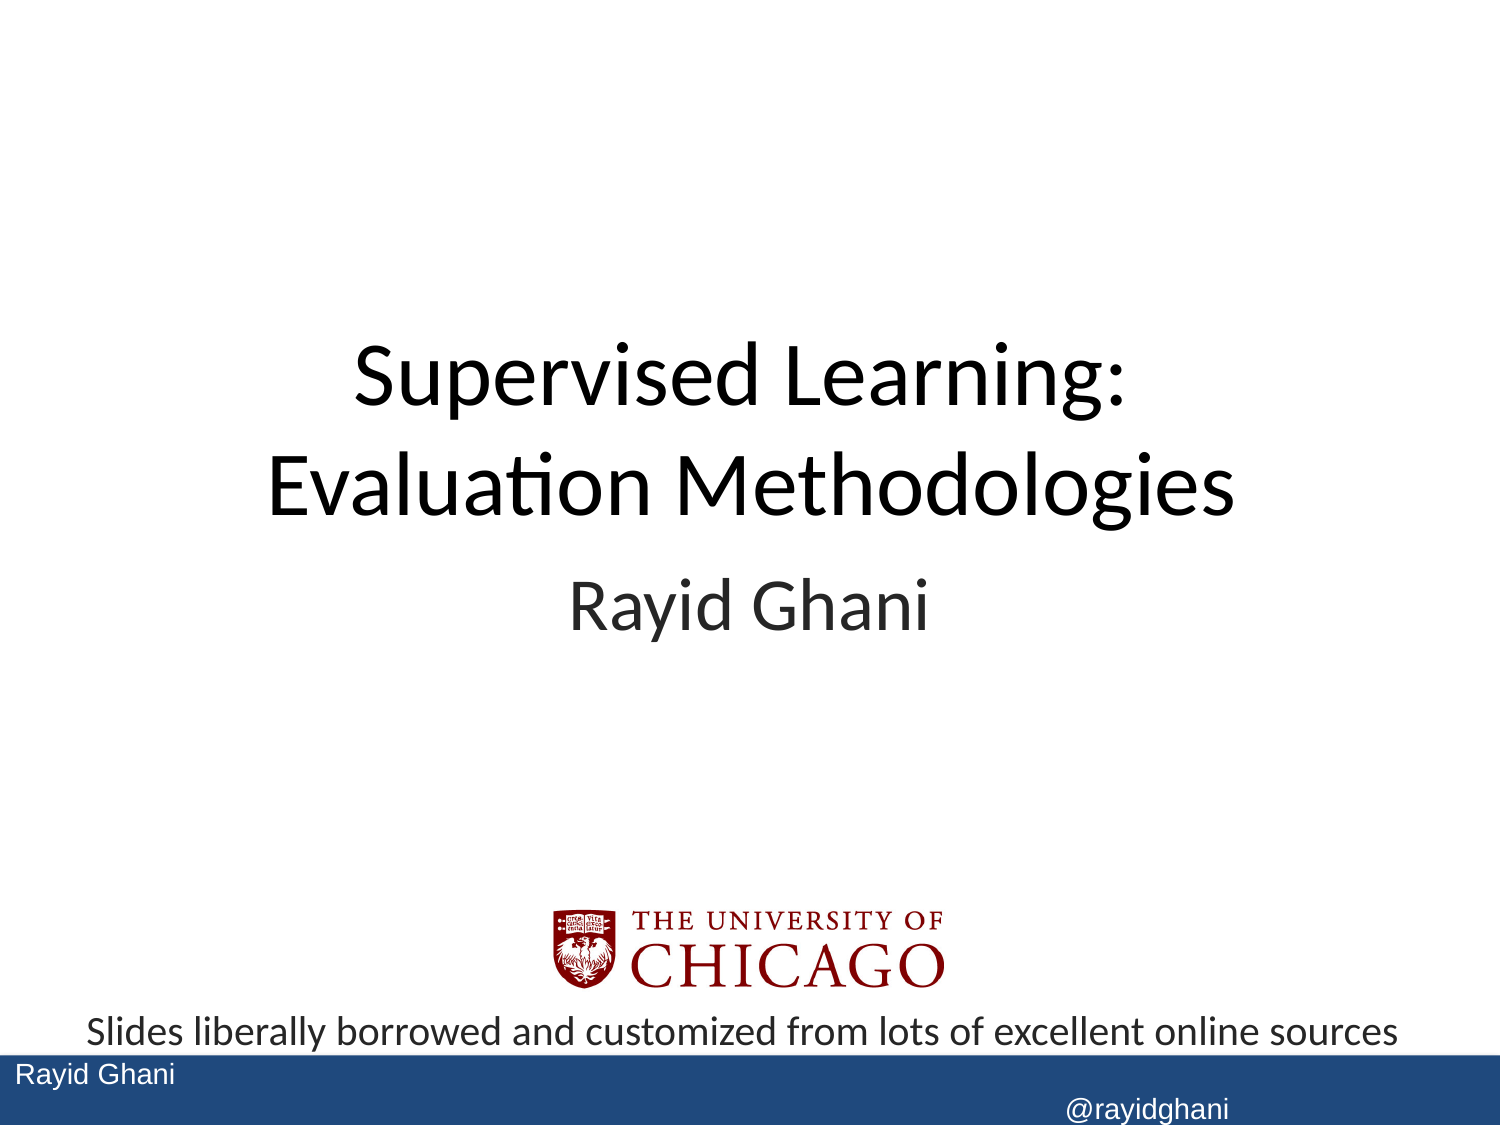

# Supervised Learning: Evaluation Methodologies
Rayid Ghani

Slides liberally borrowed and customized from lots of excellent online sources